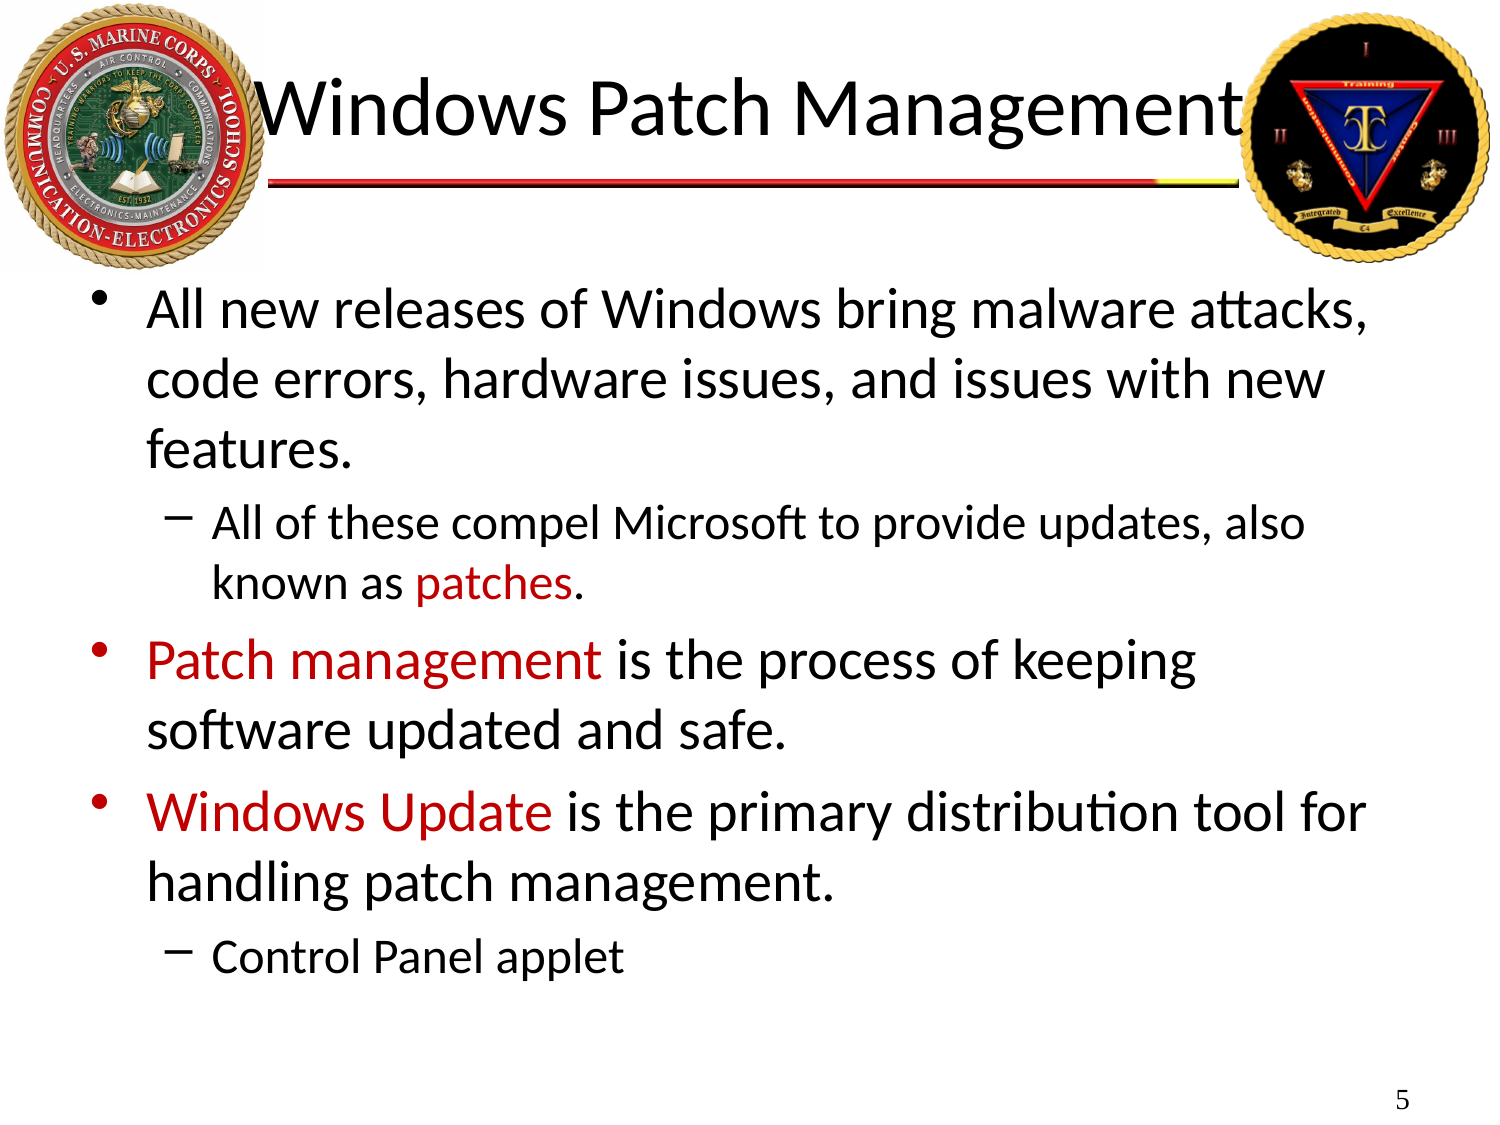

# Windows Patch Management
All new releases of Windows bring malware attacks, code errors, hardware issues, and issues with new features.
All of these compel Microsoft to provide updates, also known as patches.
Patch management is the process of keeping software updated and safe.
Windows Update is the primary distribution tool for handling patch management.
Control Panel applet